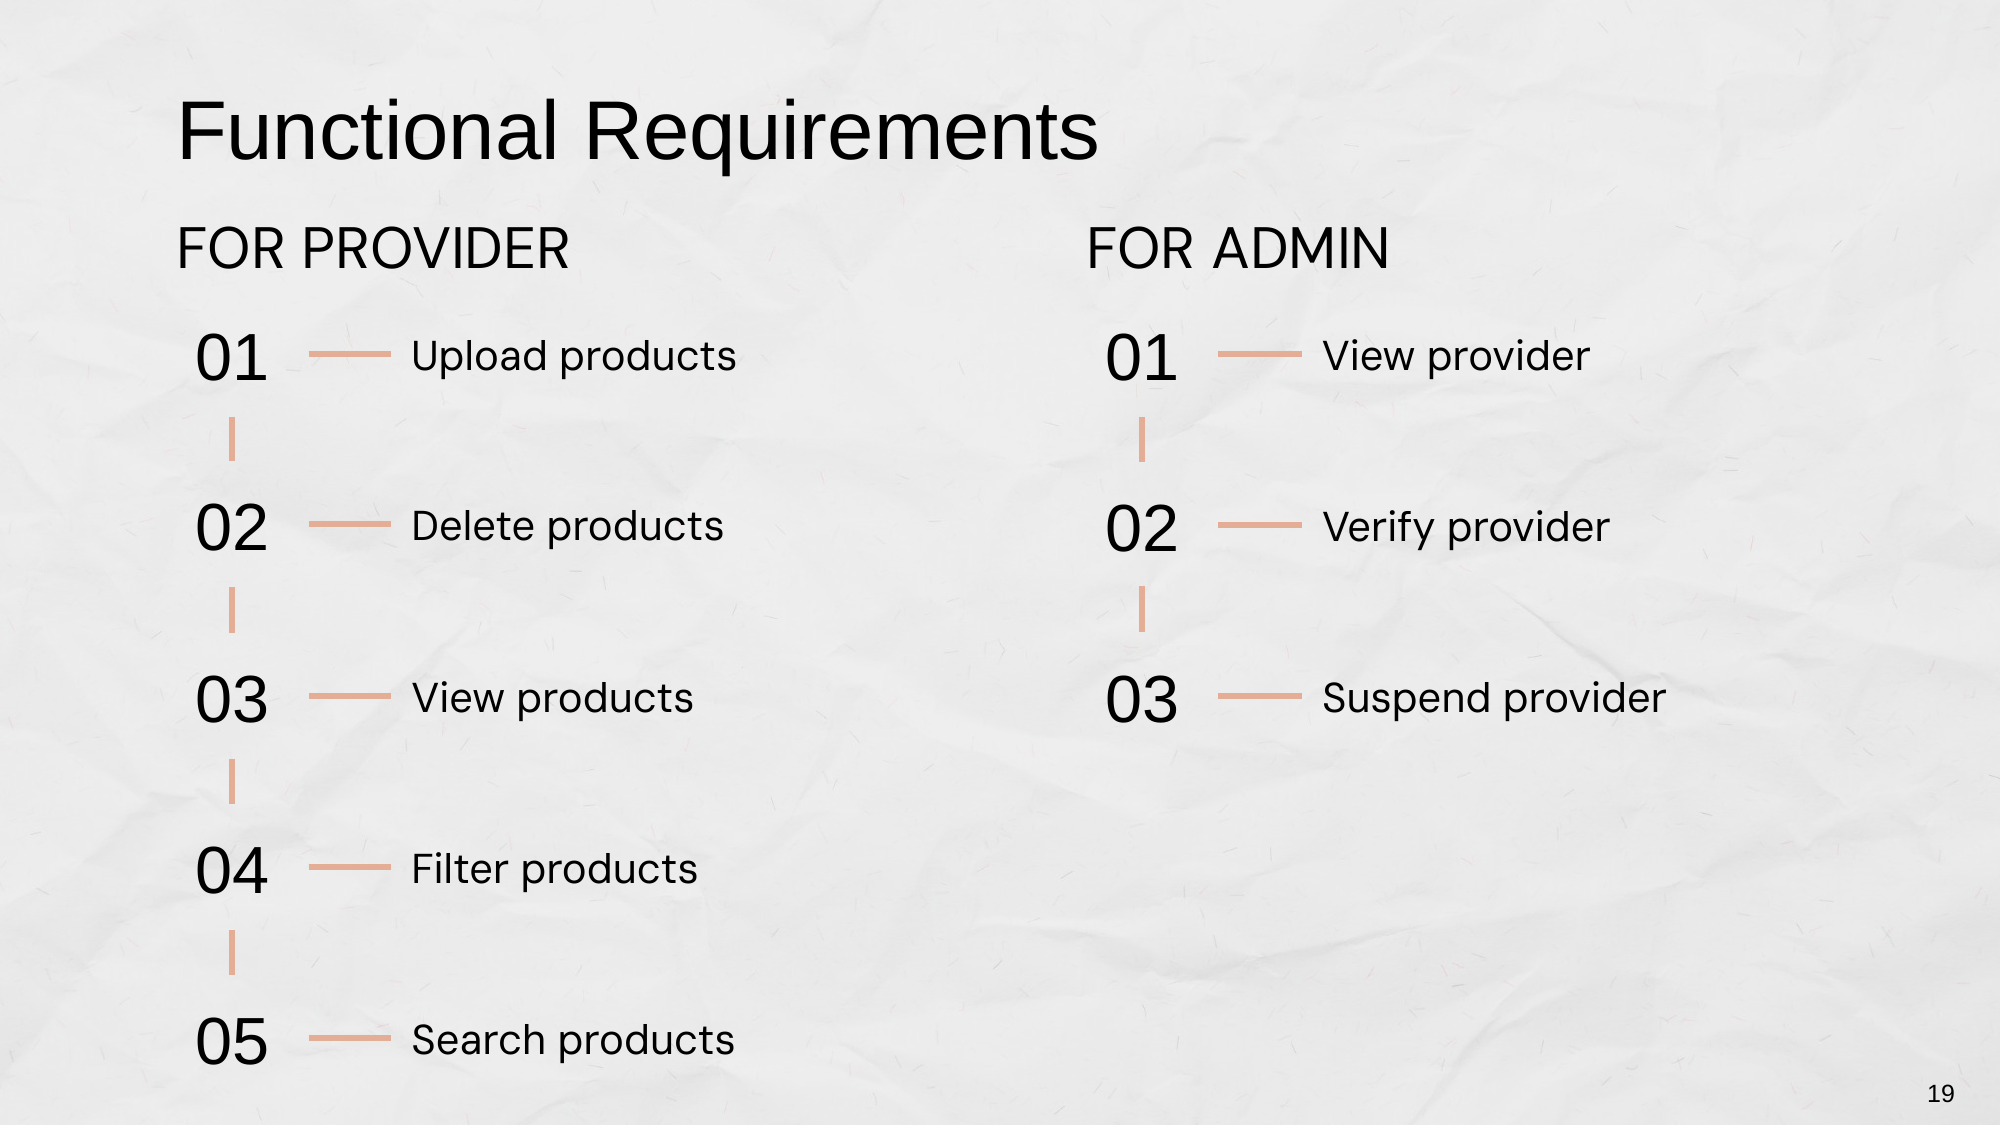

# Functional Requirements
FOR PROVIDER
FOR ADMIN
01
Upload products
01
View provider
Delete products
02
02
Verify provider
03
View products
03
Suspend provider
04
Filter products
05
Search products
19